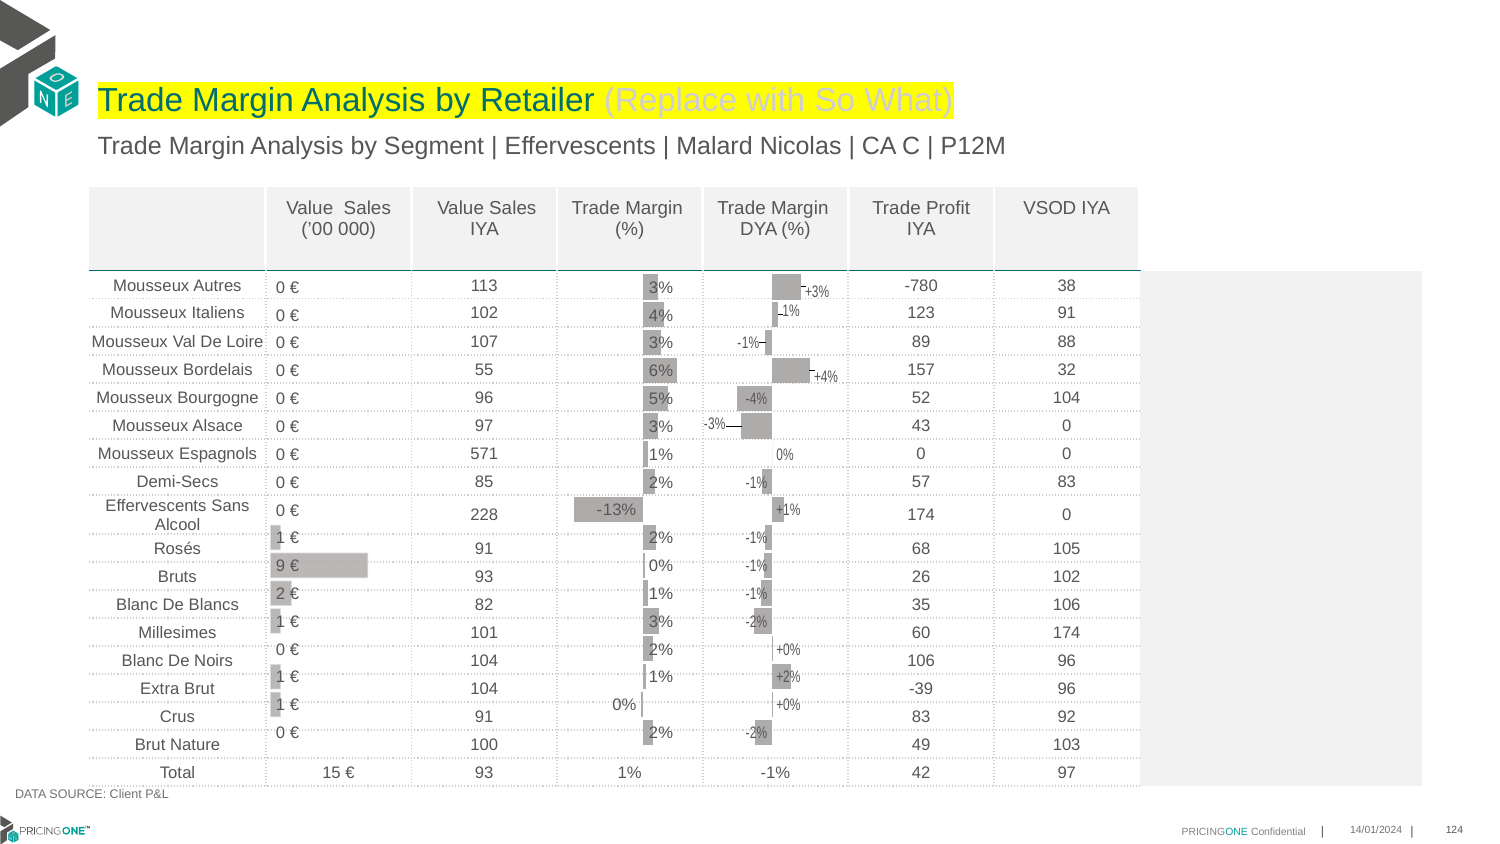

# Trade Margin Analysis by Retailer (Replace with So What)
Trade Margin Analysis by Segment | Effervescents | Malard Nicolas | CA C | P12M
|  | Value Sales (’00 000) | Value Sales IYA | Trade Margin (%) | Trade Margin DYA (%) | Trade Profit IYA | VSOD IYA |  |
| --- | --- | --- | --- | --- | --- | --- | --- |
| Mousseux Autres |  | 113 |  |  | -780 | 38 |  |
| Mousseux Italiens |  | 102 |  |  | 123 | 91 |  |
| Mousseux Val De Loire |  | 107 |  |  | 89 | 88 |  |
| Mousseux Bordelais |  | 55 |  |  | 157 | 32 |  |
| Mousseux Bourgogne |  | 96 |  |  | 52 | 104 |  |
| Mousseux Alsace |  | 97 |  |  | 43 | 0 |  |
| Mousseux Espagnols |  | 571 |  |  | 0 | 0 |  |
| Demi-Secs |  | 85 |  |  | 57 | 83 |  |
| Effervescents Sans Alcool |  | 228 |  |  | 174 | 0 |  |
| Rosés |  | 91 |  |  | 68 | 105 |  |
| Bruts |  | 93 |  |  | 26 | 102 |  |
| Blanc De Blancs |  | 82 |  |  | 35 | 106 |  |
| Millesimes |  | 101 |  |  | 60 | 174 |  |
| Blanc De Noirs |  | 104 |  |  | 106 | 96 |  |
| Extra Brut |  | 104 |  |  | -39 | 96 |  |
| Crus |  | 91 |  |  | 83 | 92 |  |
| Brut Nature |  | 100 |  |  | 49 | 103 |  |
| Total | 15 € | 93 | 1% | -1% | 42 | 97 |  |

### Chart

| Category | Trade Margin DYA |
|---|---|
| Mousseux Autres | 0.0321700845272832 |
| Mousseux Italiens | 0.006742771170060925 |
| Mousseux Val De Loire | -0.007596929310047955 |
| Mousseux Bordelais | 0.04148725789341343 |
| Mousseux Bourgogne | -0.03868753463235096 |
| Mousseux Alsace | -0.034010951325759695 |
| Mousseux Espagnols | 0.0 |
| Demi-Secs | -0.010927451920838781 |
| Effervescents Sans Alcool | 0.013040364366248475 |
| Rosés | -0.007936599747162373 |
| Bruts | -0.009257686401815238 |
| Blanc De Blancs | -0.012637452322327814 |
| Millesimes | -0.01994229575242373 |
| Blanc De Noirs | 0.0005900261260789533 |
| Extra Brut | 0.020764215200456633 |
| Crus | 0.0003806270565104011 |
| Brut Nature | -0.01913552128822701 |
|  | None |

### Chart

| Category | Trade Margin % |
|---|---|
| Mousseux Autres | 0.0282 |
| Mousseux Italiens | 0.0392 |
| Mousseux Val De Loire | 0.0323 |
| Mousseux Bordelais | 0.0625 |
| Mousseux Bourgogne | 0.0468 |
| Mousseux Alsace | 0.0277 |
| Mousseux Espagnols | 0.01 |
| Demi-Secs | 0.0219 |
| Effervescents Sans Alcool | -0.1275 |
| Rosés | 0.023 |
| Bruts | 0.0037 |
| Blanc De Blancs | 0.0095 |
| Millesimes | 0.0303 |
| Blanc De Noirs | 0.0179 |
| Extra Brut | 0.0057 |
| Crus | -0.0039 |
| Brut Nature | 0.0185 |
|  | None |

### Chart

| Category | Value Sales |
|---|---|
| Mousseux Autres | 0.0 |
| Mousseux Italiens | 0.0 |
| Mousseux Val De Loire | 0.0 |
| Mousseux Bordelais | 0.0 |
| Mousseux Bourgogne | 0.0 |
| Mousseux Alsace | 0.0 |
| Mousseux Espagnols | 0.0 |
| Demi-Secs | 0.0 |
| Effervescents Sans Alcool | 0.0 |
| Rosés | 1.0 |
| Bruts | 9.0 |
| Blanc De Blancs | 2.0 |
| Millesimes | 1.0 |
| Blanc De Noirs | 0.0 |
| Extra Brut | 1.0 |
| Crus | 1.0 |
| Brut Nature | 0.0 |
|  | None |
DATA SOURCE: Client P&L

14/01/2024
124